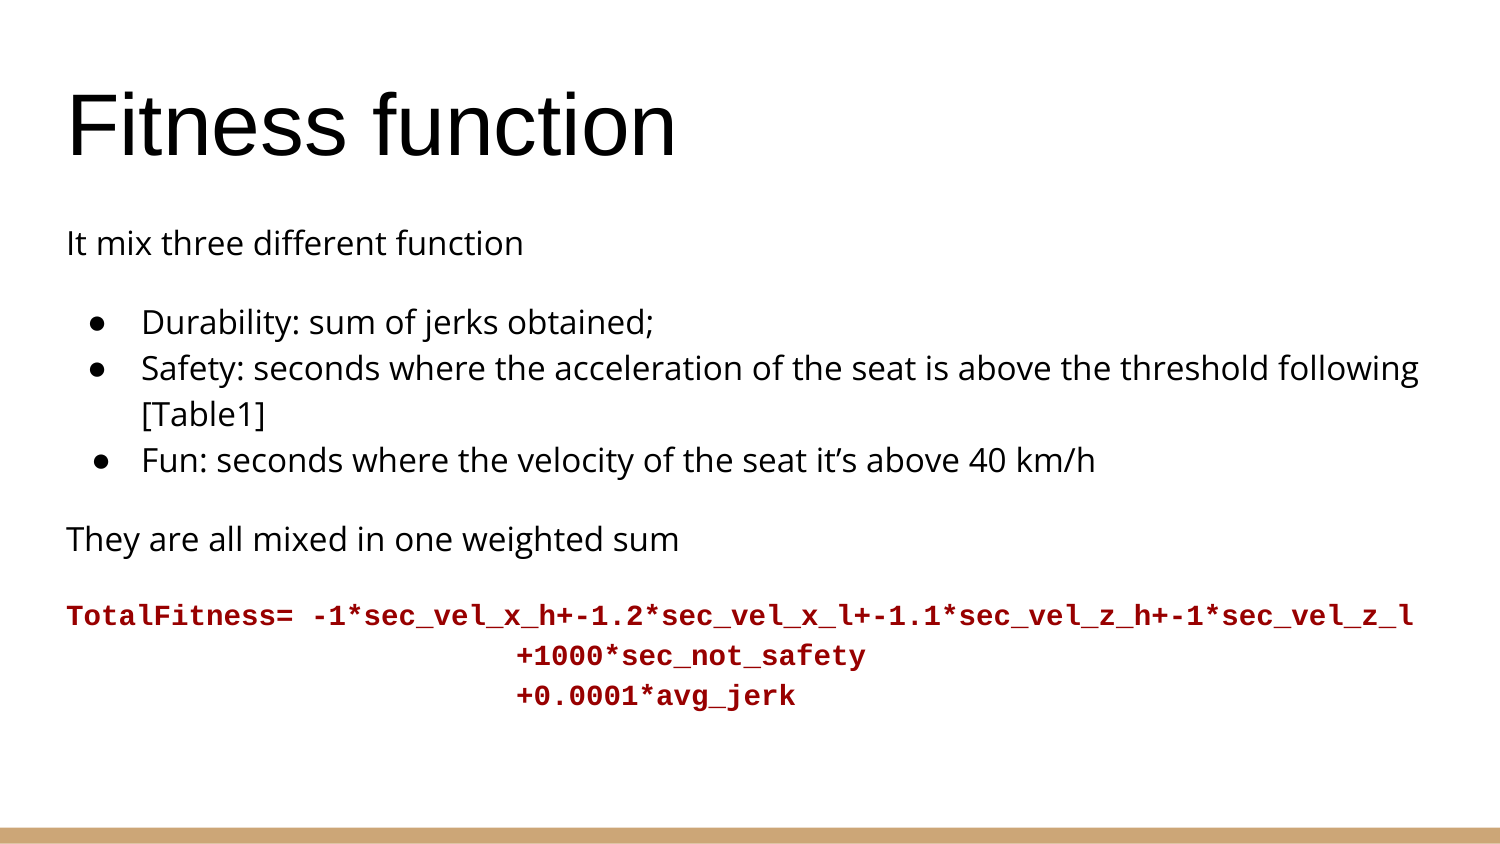

# Fitness function
It mix three different function
Durability: sum of jerks obtained;
Safety: seconds where the acceleration of the seat is above the threshold following [Table1]
Fun: seconds where the velocity of the seat it’s above 40 km/h
They are all mixed in one weighted sum
TotalFitness= -1*sec_vel_x_h+-1.2*sec_vel_x_l+-1.1*sec_vel_z_h+-1*sec_vel_z_l
			+1000*sec_not_safety
			+0.0001*avg_jerk